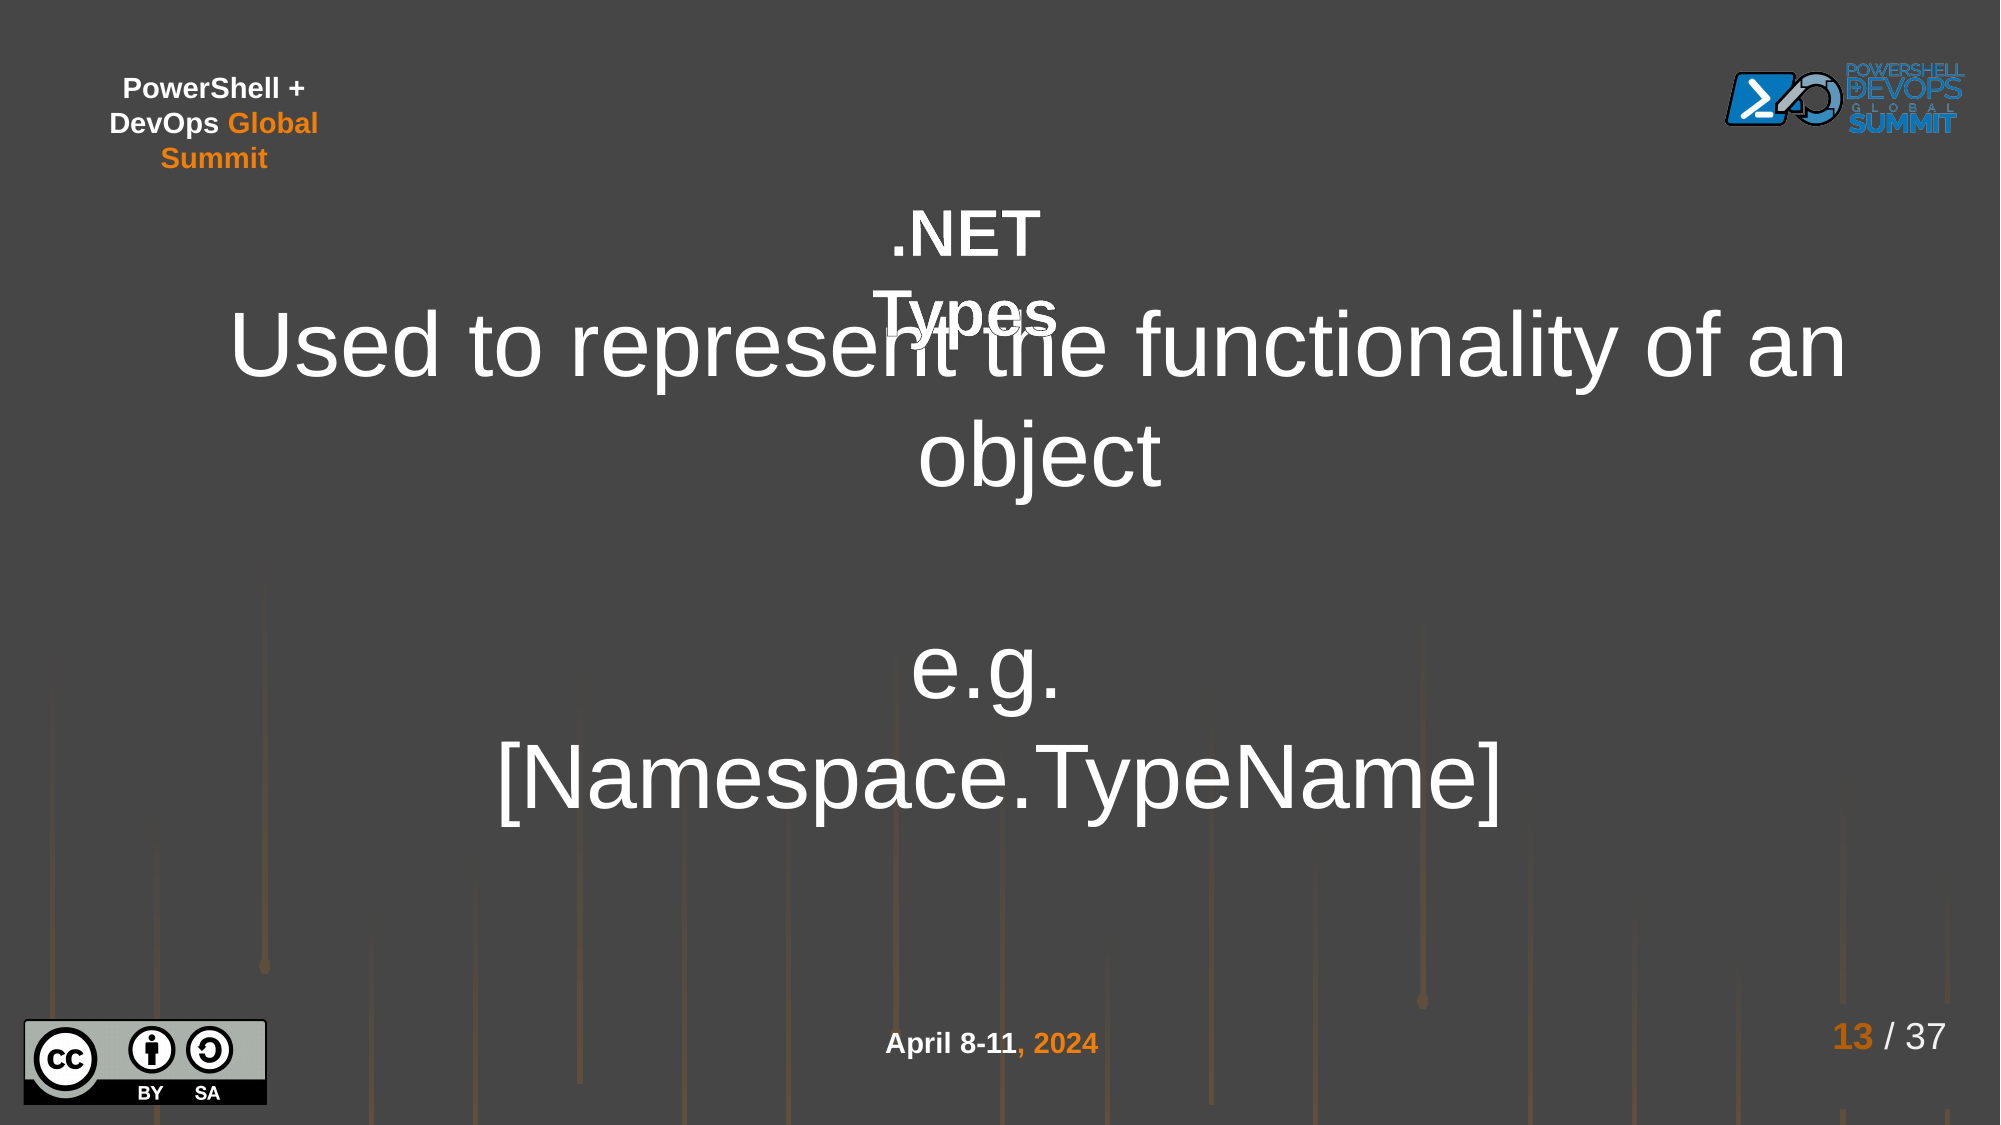

.NET Types
Used to represent the functionality of an object
e.g.  [Namespace.TypeName]